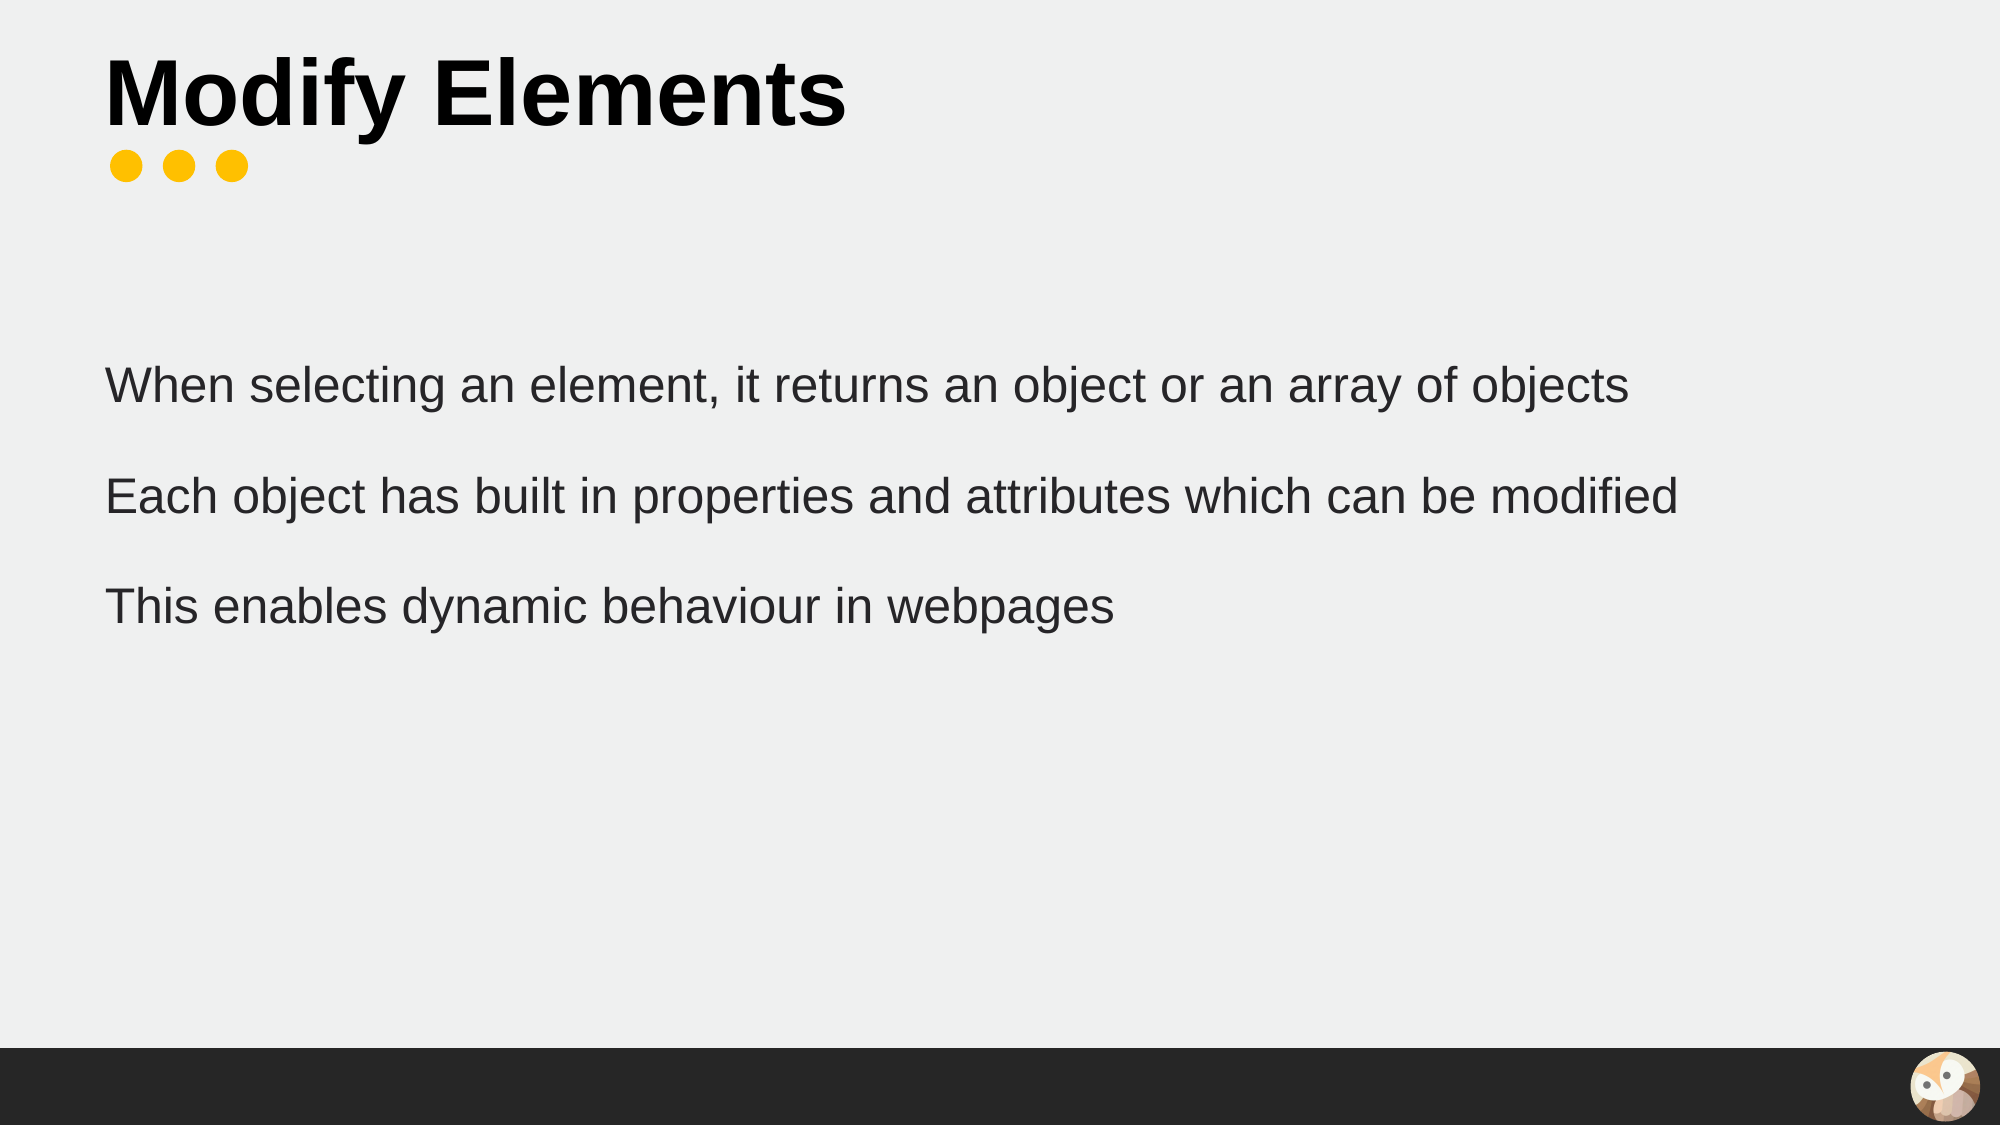

# Modify Elements
When selecting an element, it returns an object or an array of objects
Each object has built in properties and attributes which can be modified
This enables dynamic behaviour in webpages